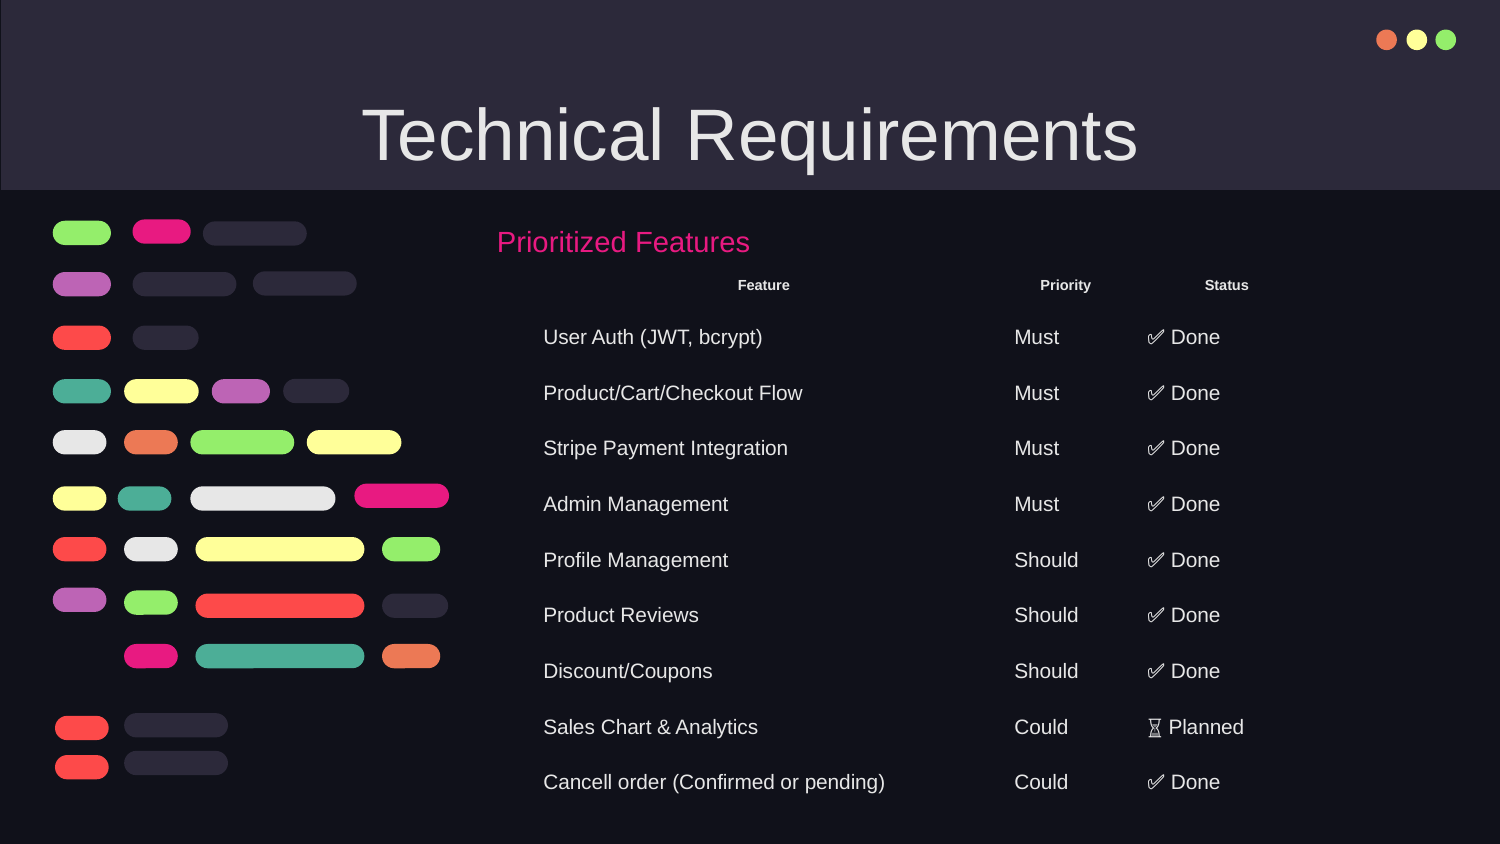

# Technical Requirements
Prioritized Features

| Feature | Priority | Status |
| --- | --- | --- |
| User Auth (JWT, bcrypt) | Must | ✅ Done |
| Product/Cart/Checkout Flow | Must | ✅ Done |
| Stripe Payment Integration | Must | ✅ Done |
| Admin Management | Must | ✅ Done |
| Profile Management | Should | ✅ Done |
| Product Reviews | Should | ✅ Done |
| Discount/Coupons | Should | ✅ Done |
| Sales Chart & Analytics | Could | ⏳ Planned |
| Cancell order (Confirmed or pending) | Could | ✅ Done |